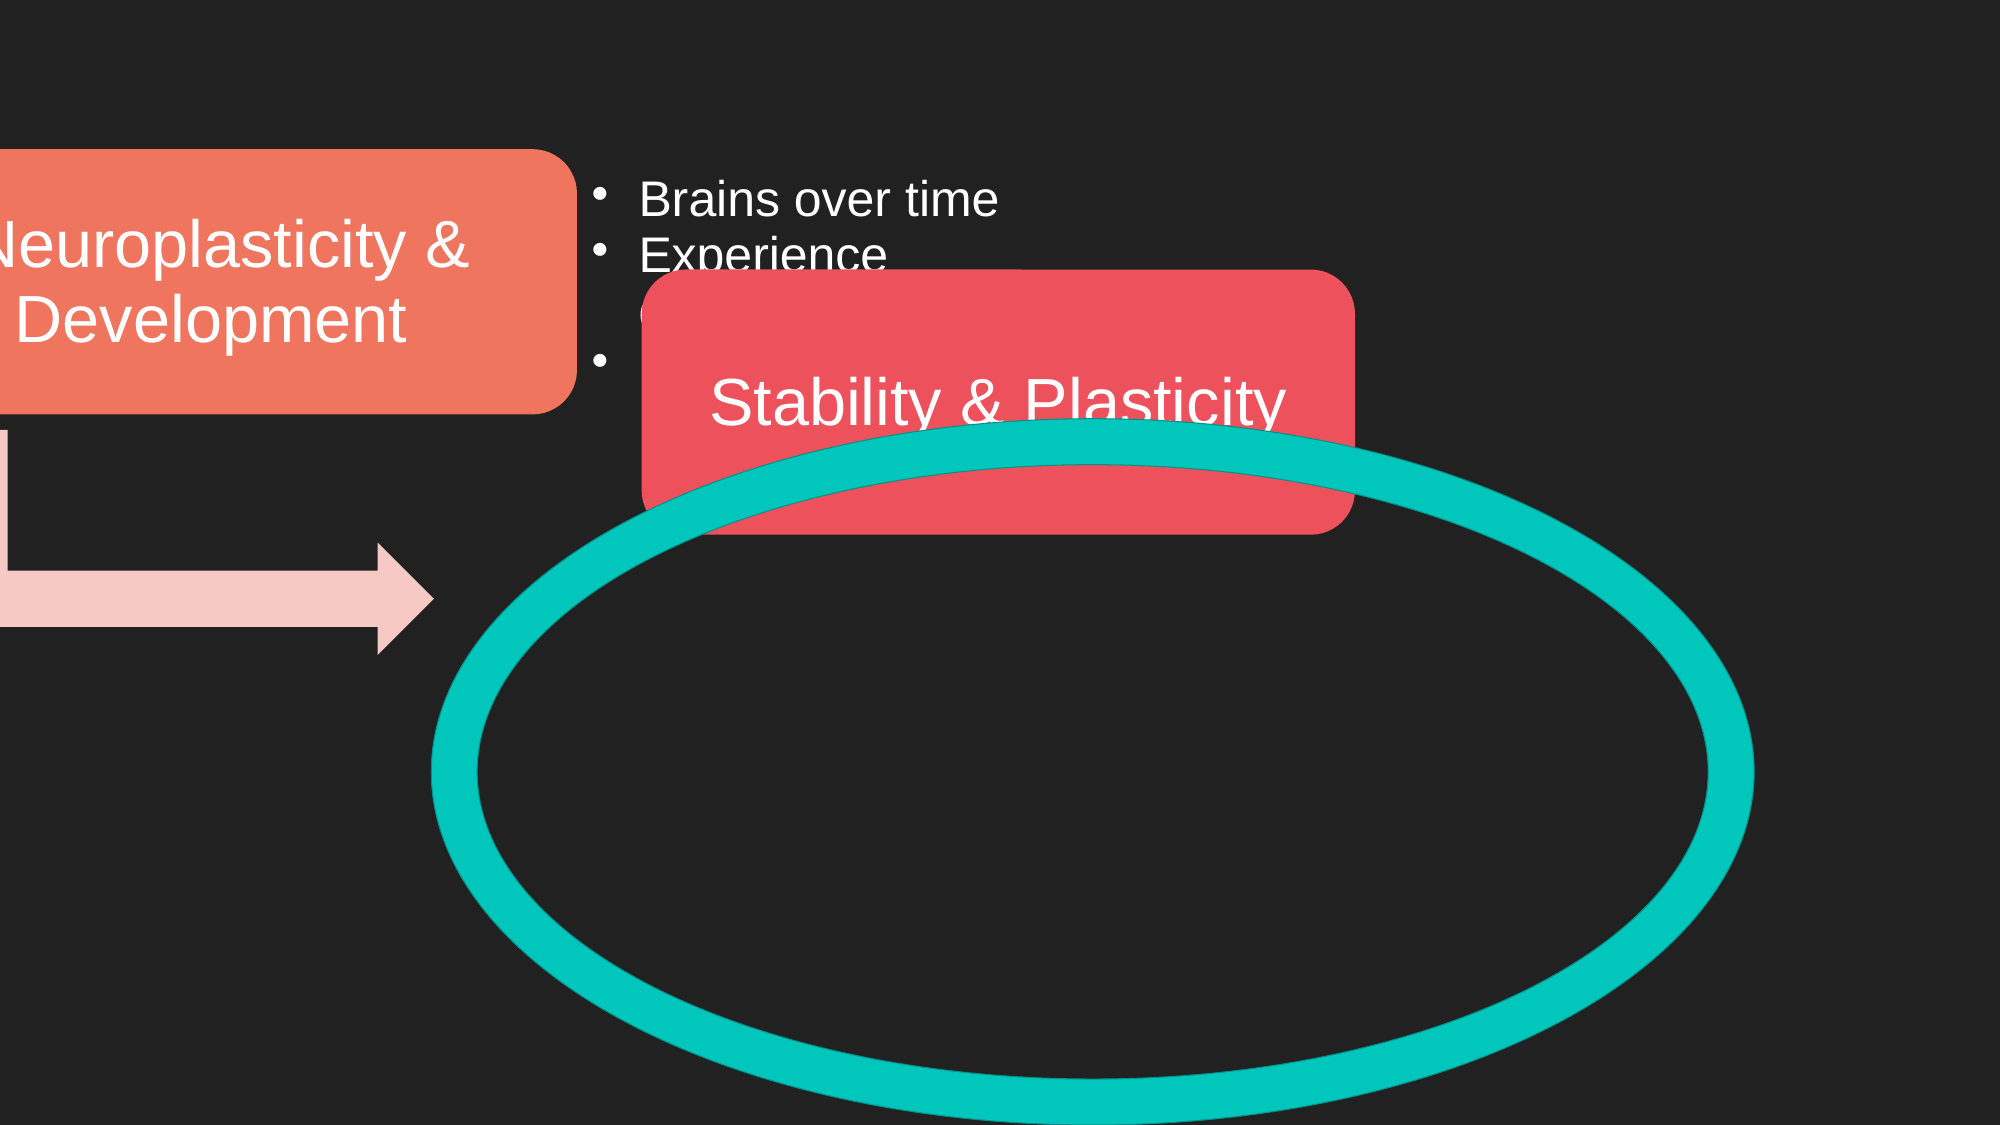

Neuroplasticity & Development
Experience dependence
 “Periods”
Stability & Plasticity
Brains over time